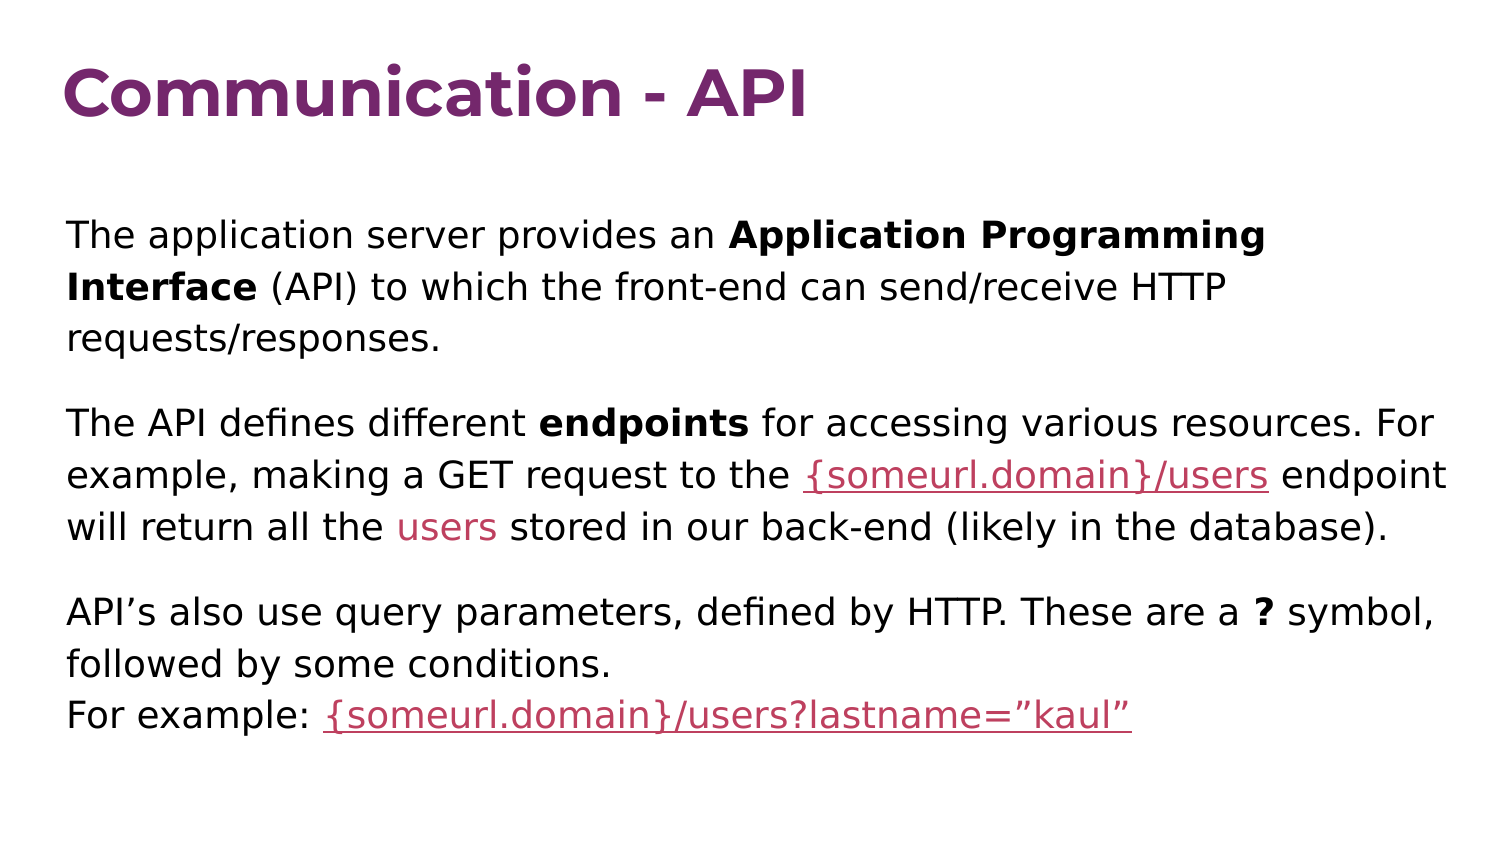

Communication - API
The application server provides an Application Programming Interface (API) to which the front-end can send/receive HTTP requests/responses.
The API defines different endpoints for accessing various resources. For example, making a GET request to the {someurl.domain}/users endpoint will return all the users stored in our back-end (likely in the database).
API’s also use query parameters, defined by HTTP. These are a ? symbol, followed by some conditions.
For example: {someurl.domain}/users?lastname=”kaul”